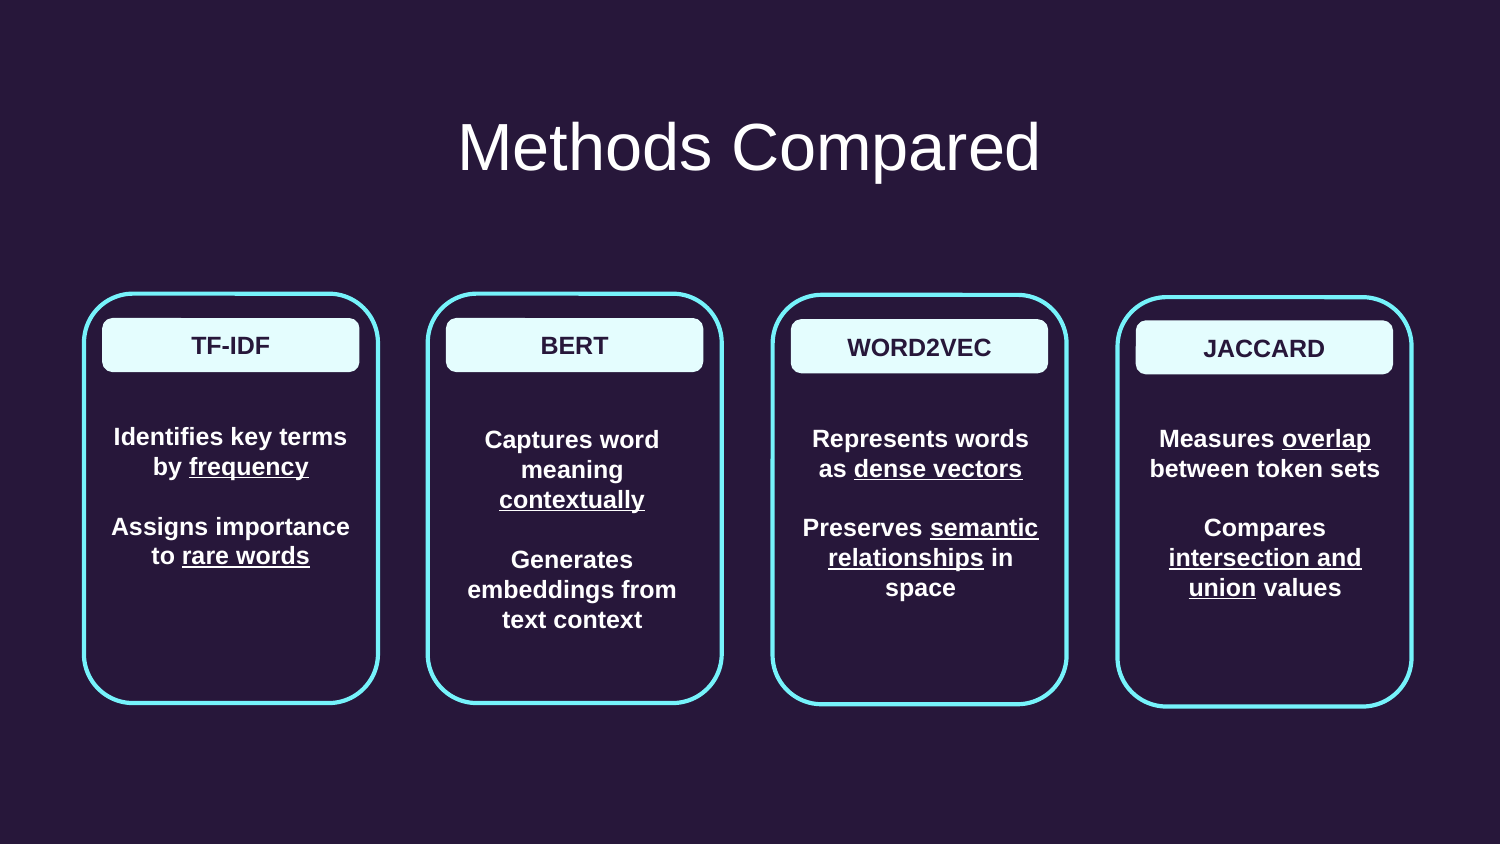

# Methods Compared

TF-IDF
BERT
WORD2VEC
JACCARD
Identifies key terms by frequency

Assigns importance to rare words
Captures word meaning contextually

Generates embeddings from text context
Represents words as dense vectors

Preserves semantic relationships in space
Measures overlap between token sets

Compares intersection and union values